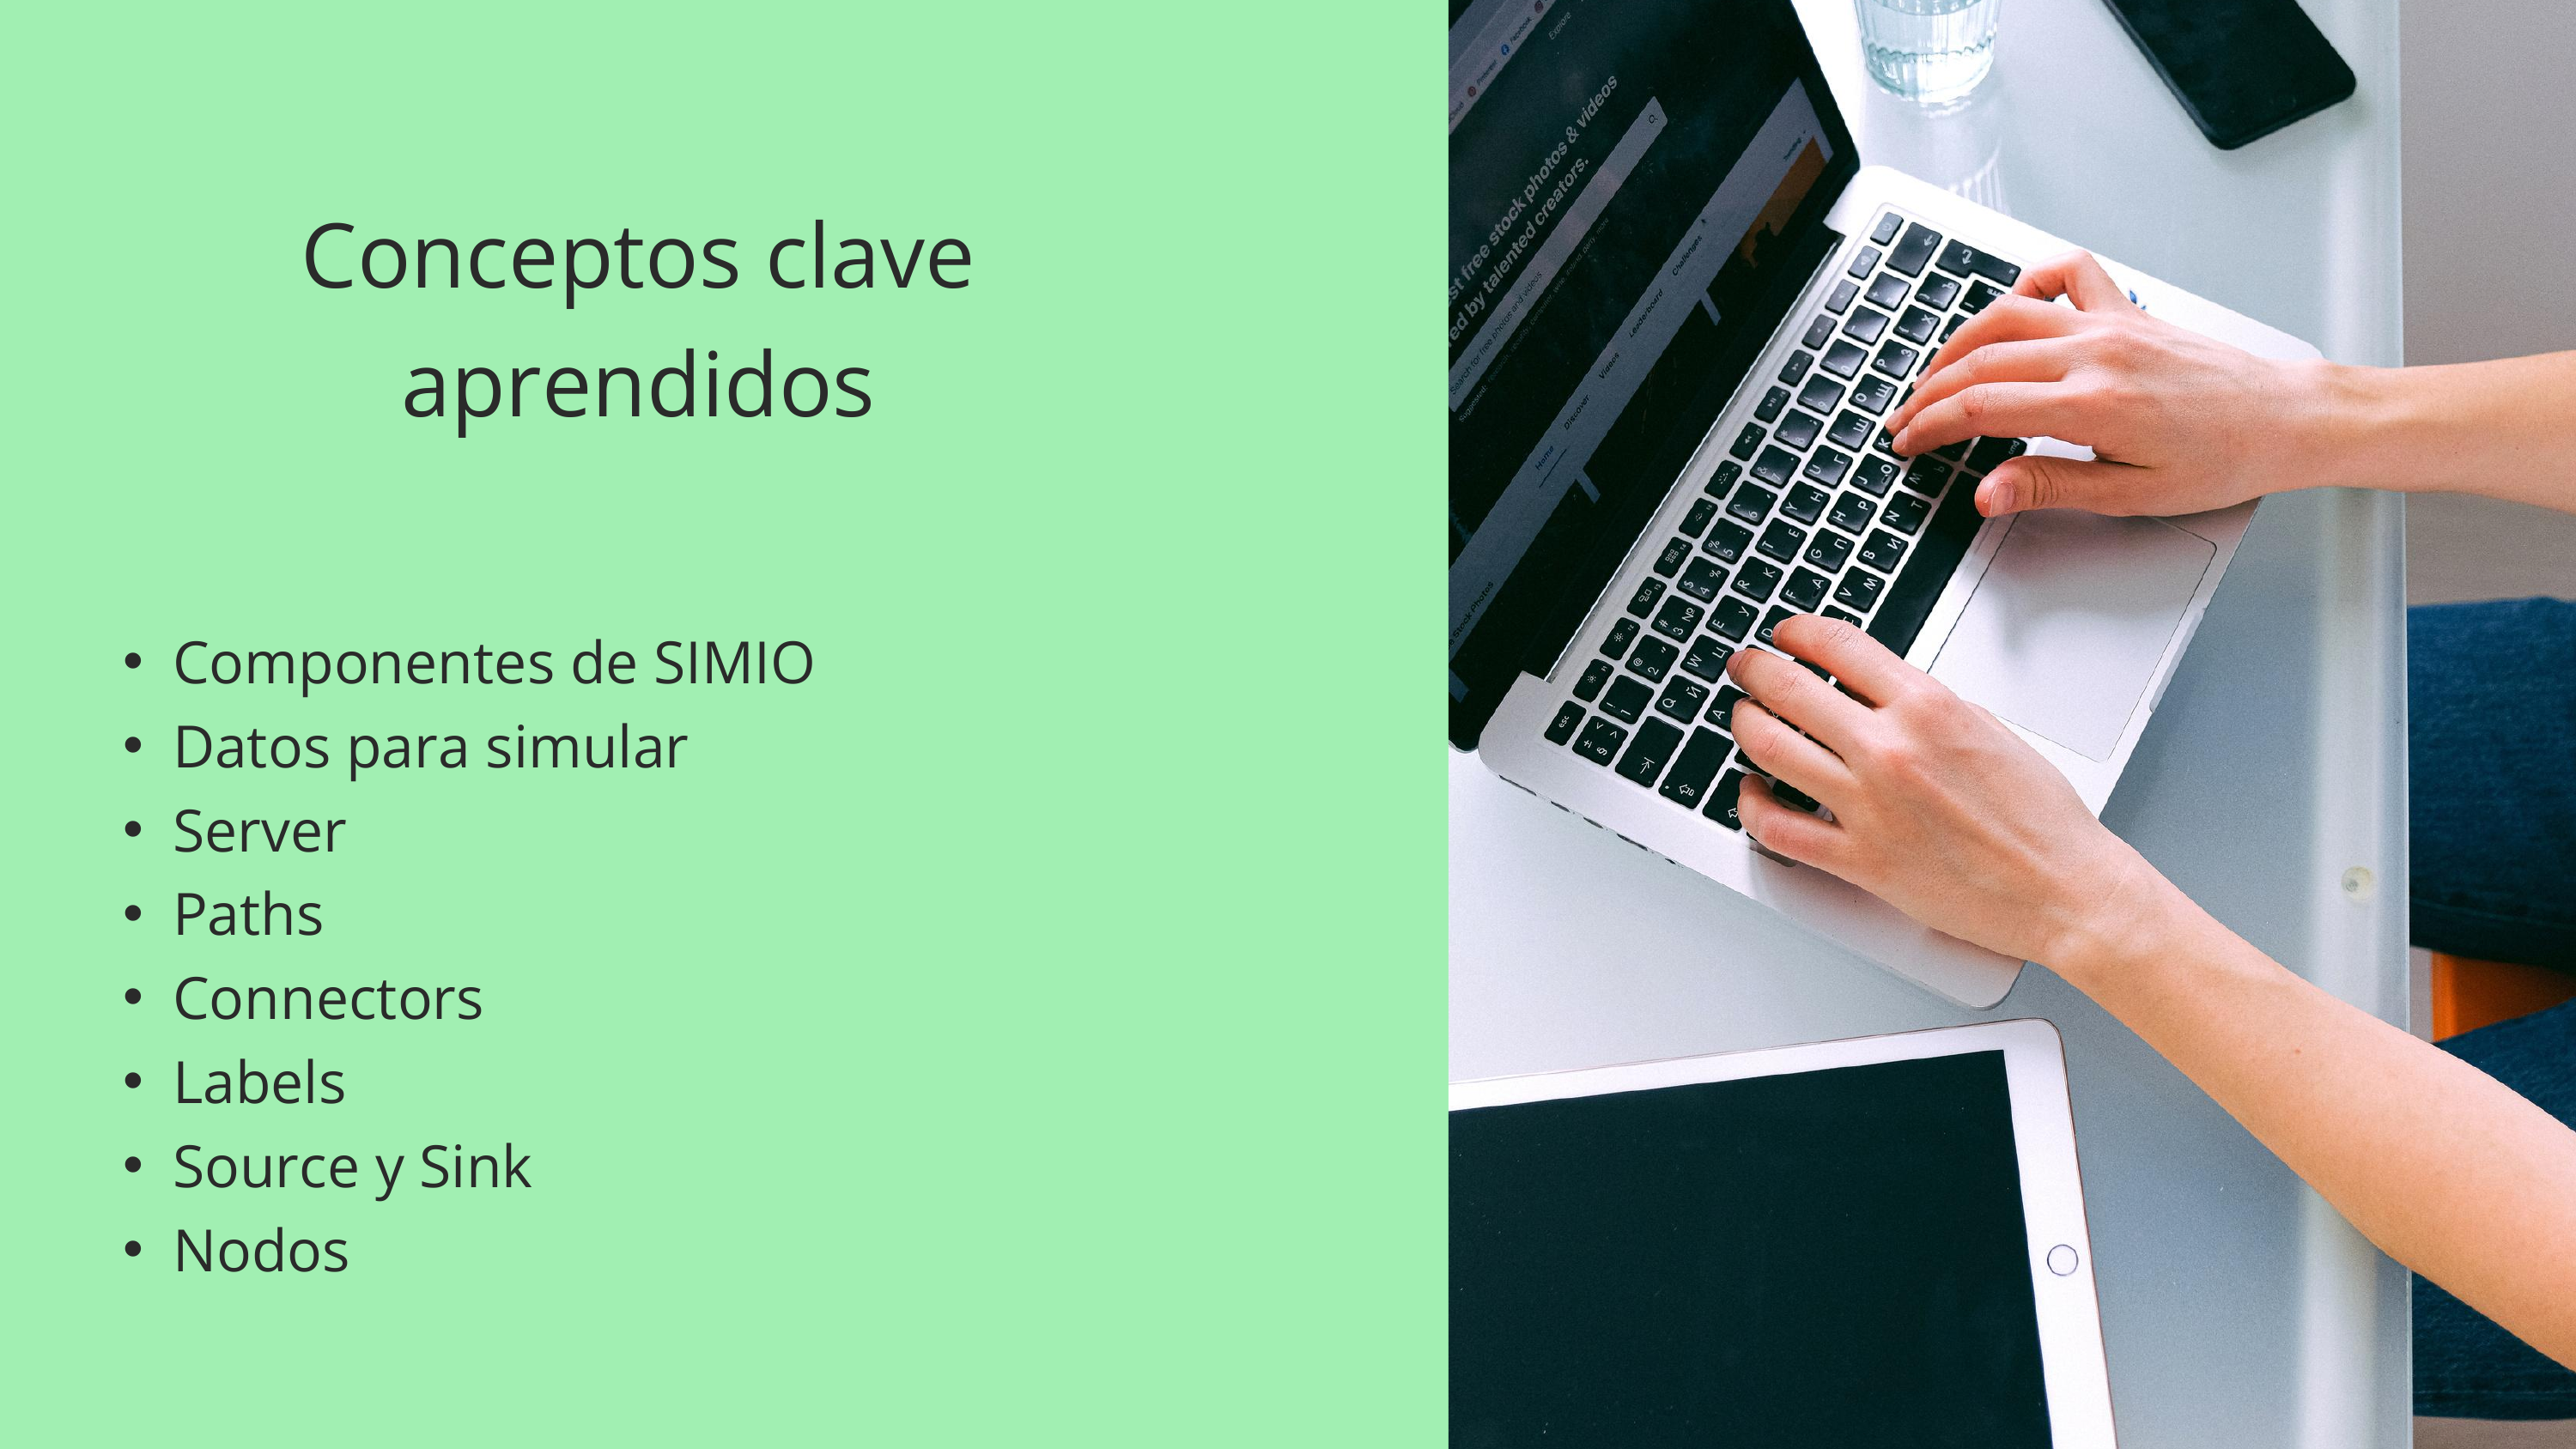

Conceptos clave aprendidos
Componentes de SIMIO
Datos para simular
Server
Paths
Connectors
Labels
Source y Sink
Nodos